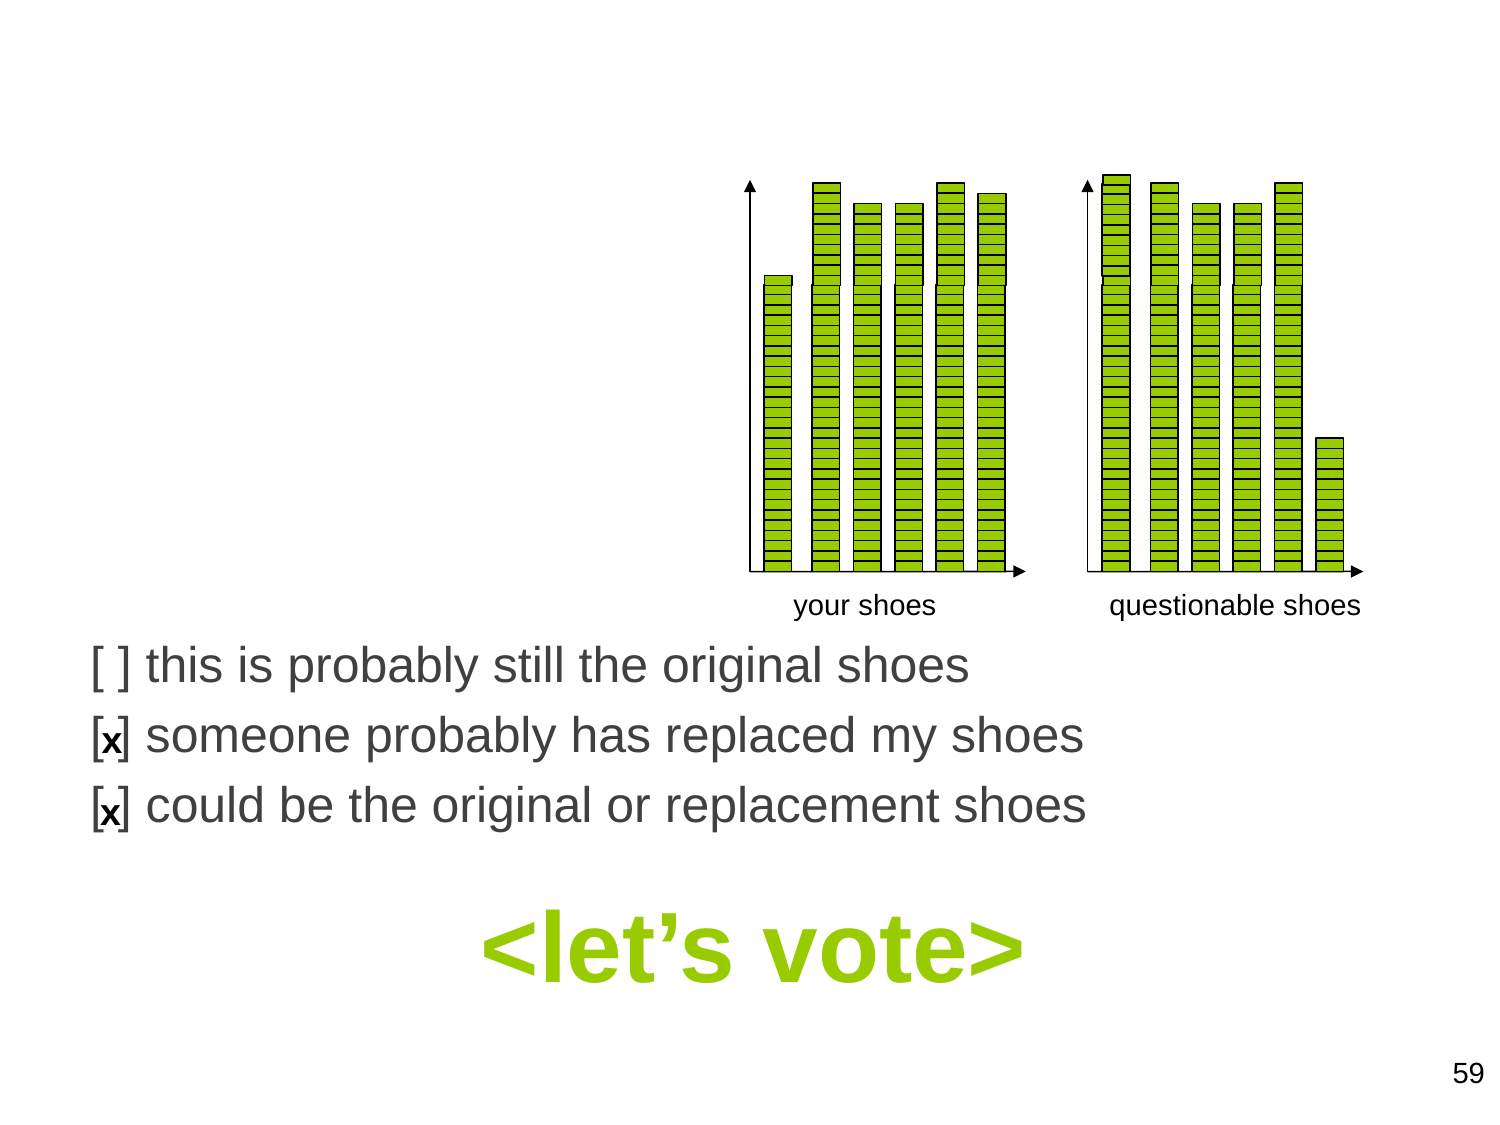

your shoes
questionable shoes

[ ] this is probably still the original shoes
[ ] someone probably has replaced my shoes
[ ] could be the original or replacement shoes

x
x
<let’s vote>
59